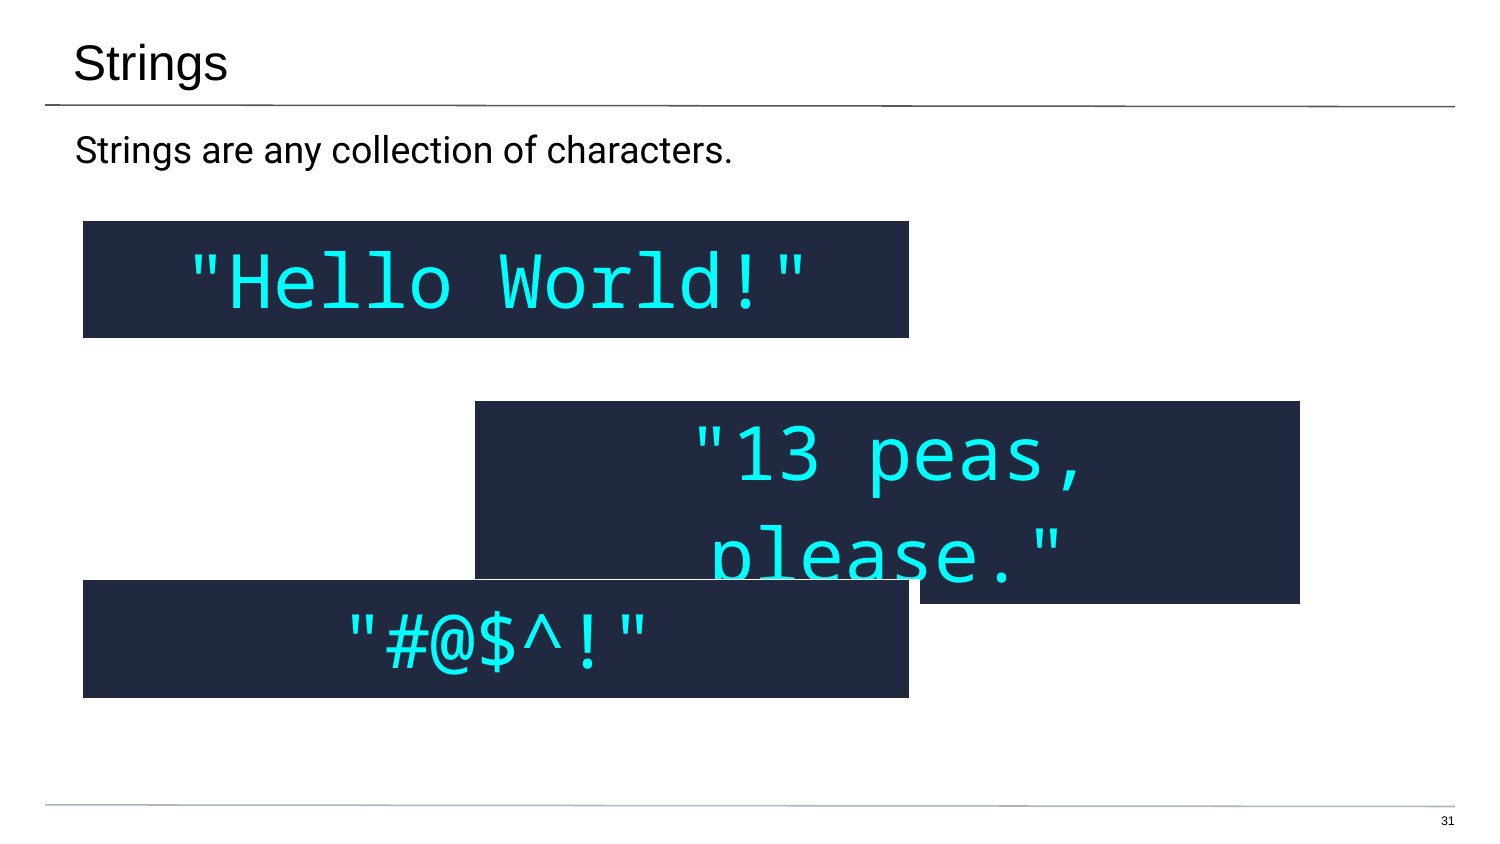

# Strings
Strings are any collection of characters.
| "Hello World!" |  |
| --- | --- |
| "13 peas, please." |  |
| --- | --- |
| "#@$^!" |  |
| --- | --- |

31